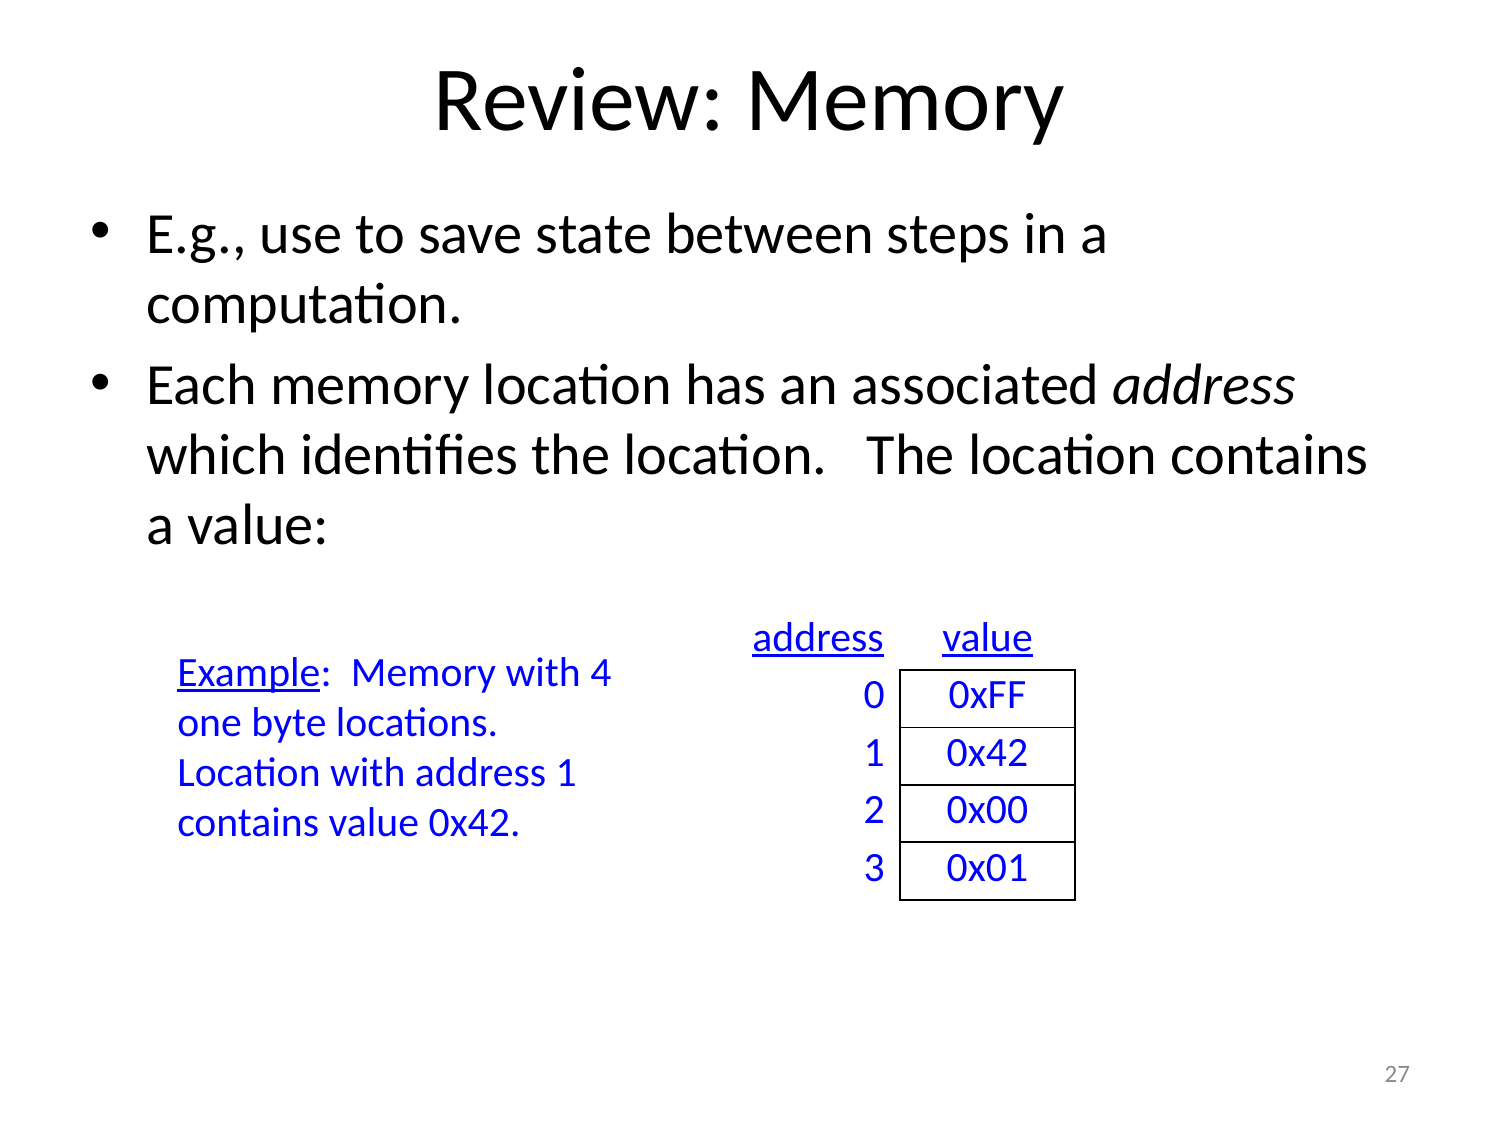

# Review: Memory
E.g., use to save state between steps in a computation.
Each memory location has an associated address which identifies the location.   The location contains a value:

| address | value |
| --- | --- |
| 0 | 0xFF |
| 1 | 0x42 |
| 2 | 0x00 |
| 3 | 0x01 |
Example:  Memory with 4 one byte locations.  Location with address 1 contains value 0x42.
27